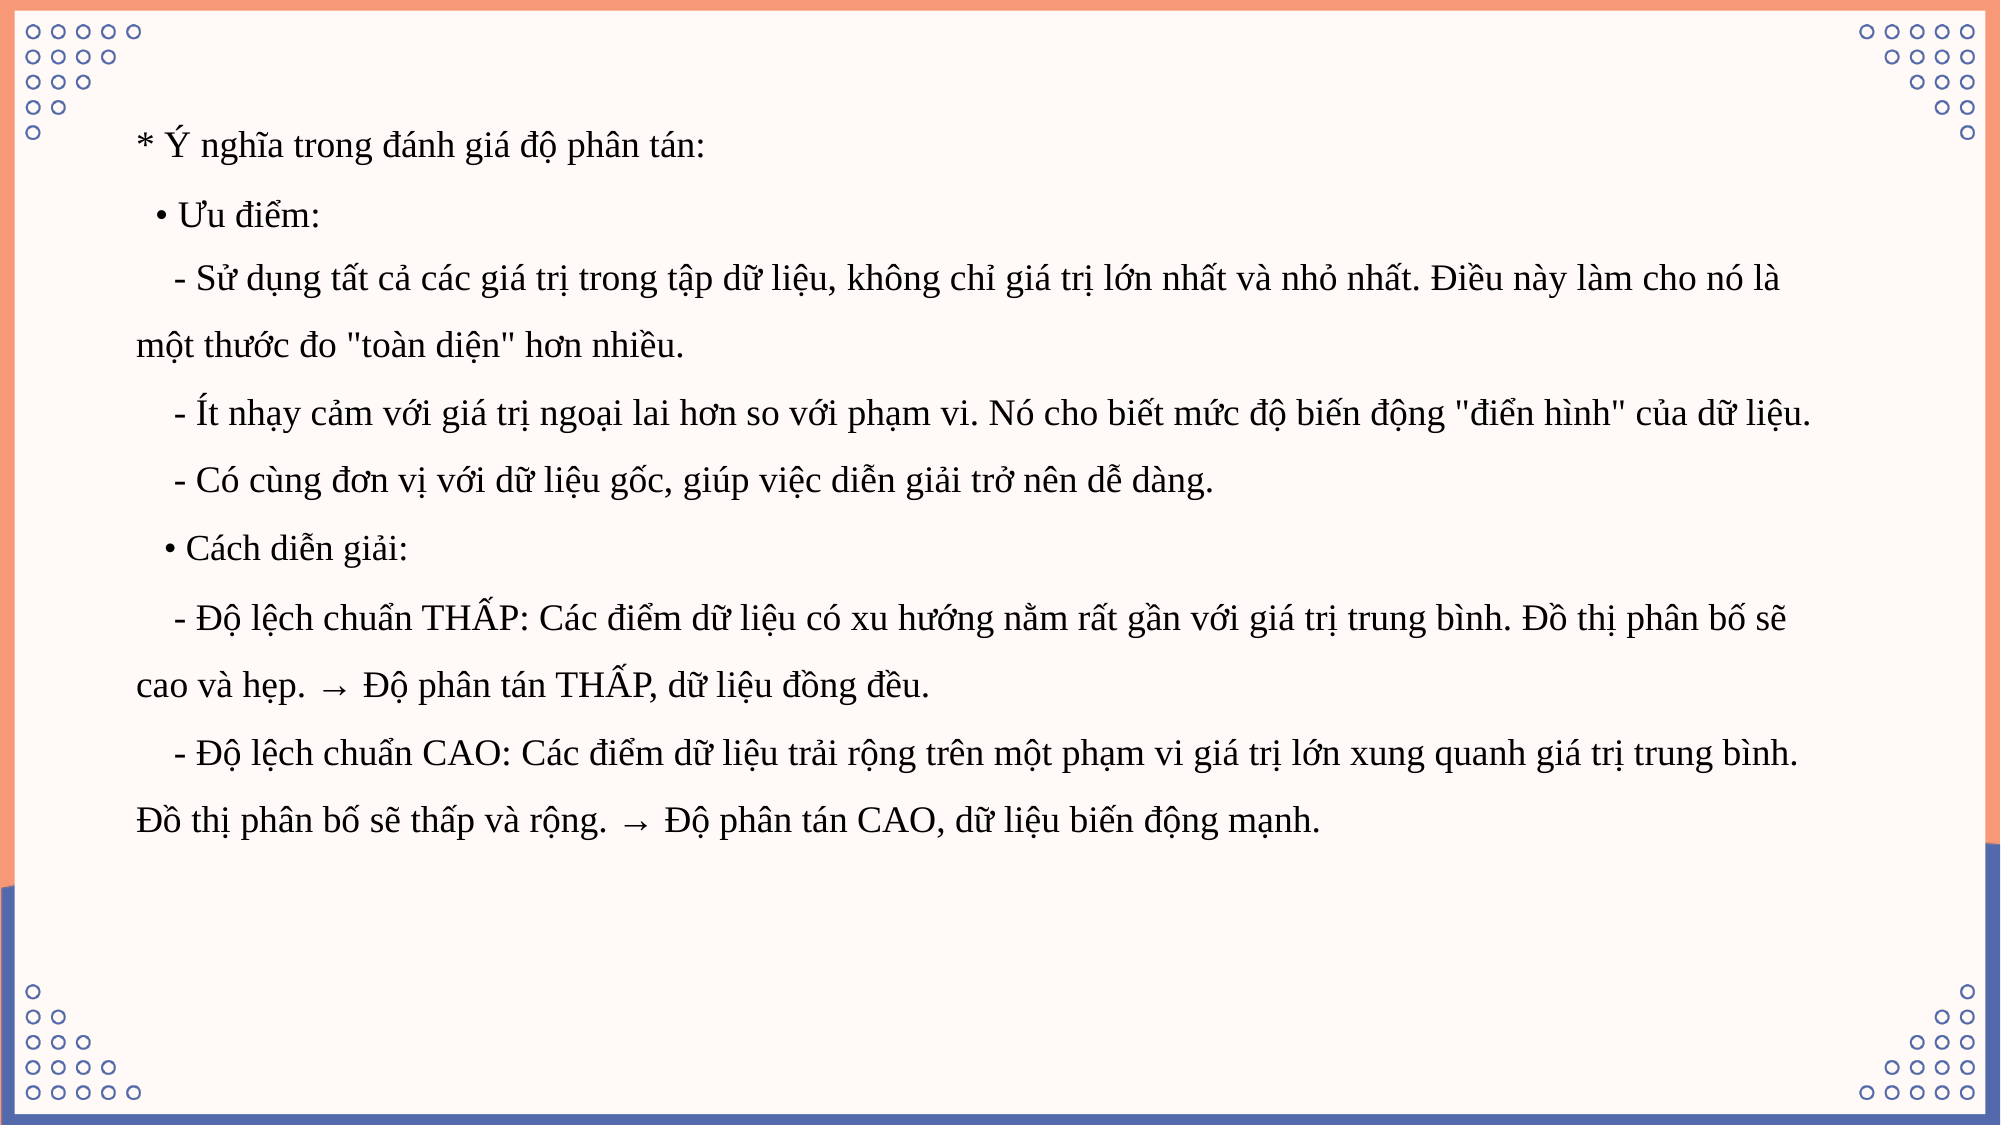

* Ý nghĩa trong đánh giá độ phân tán:
  • Ưu điểm:
    - Sử dụng tất cả các giá trị trong tập dữ liệu, không chỉ giá trị lớn nhất và nhỏ nhất. Điều này làm cho nó là một thước đo "toàn diện" hơn nhiều.
    - Ít nhạy cảm với giá trị ngoại lai hơn so với phạm vi. Nó cho biết mức độ biến động "điển hình" của dữ liệu.
    - Có cùng đơn vị với dữ liệu gốc, giúp việc diễn giải trở nên dễ dàng.
   • Cách diễn giải:
    - Độ lệch chuẩn THẤP: Các điểm dữ liệu có xu hướng nằm rất gần với giá trị trung bình. Đồ thị phân bố sẽ cao và hẹp. → Độ phân tán THẤP, dữ liệu đồng đều.
    - Độ lệch chuẩn CAO: Các điểm dữ liệu trải rộng trên một phạm vi giá trị lớn xung quanh giá trị trung bình. Đồ thị phân bố sẽ thấp và rộng. → Độ phân tán CAO, dữ liệu biến động mạnh.